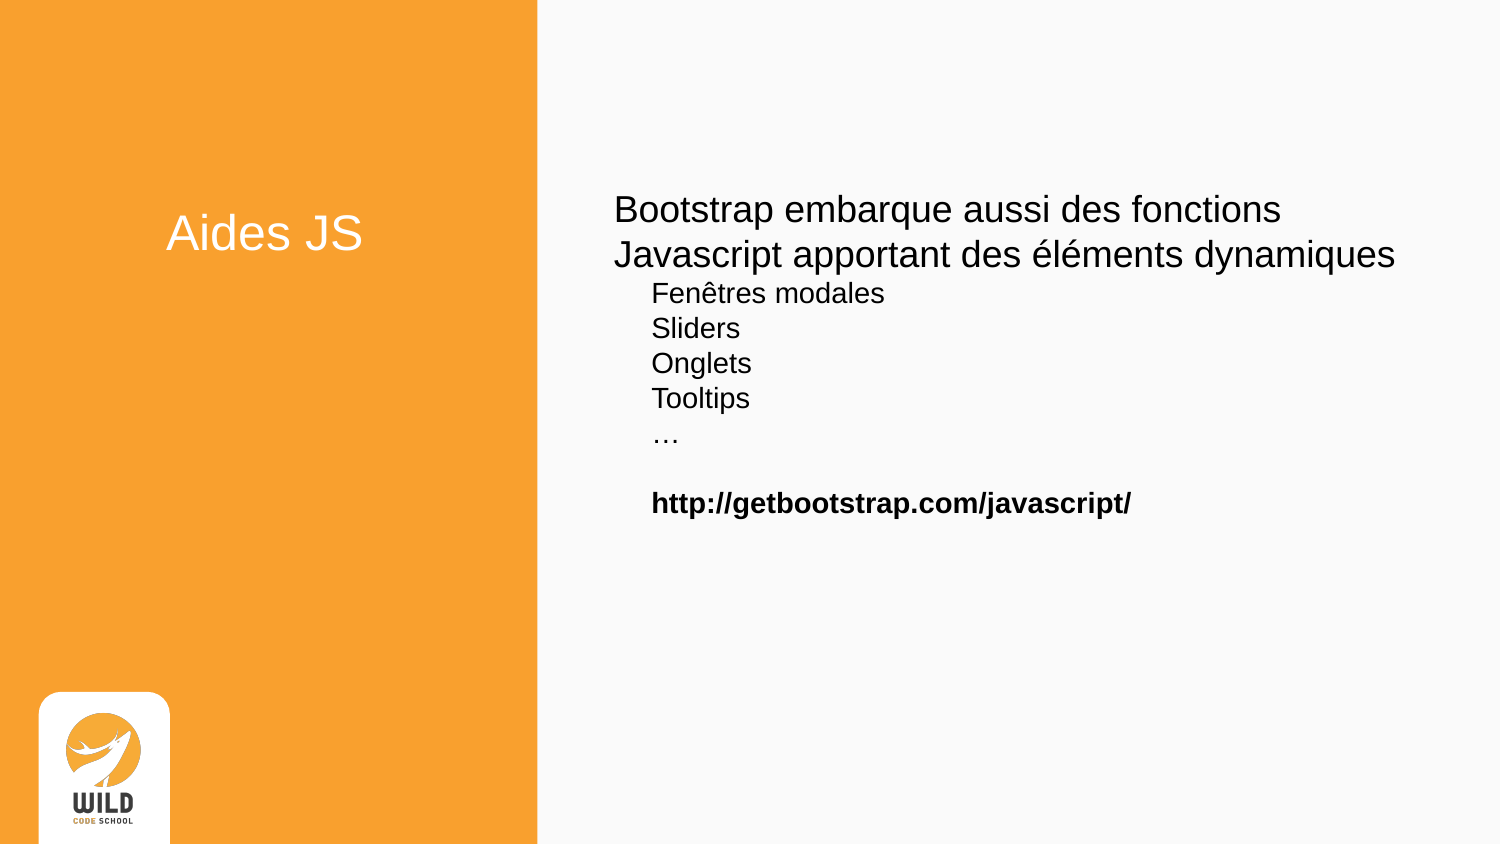

# Aides JS
Bootstrap embarque aussi des fonctions Javascript apportant des éléments dynamiques
Fenêtres modales
Sliders
Onglets
Tooltips
…

http://getbootstrap.com/javascript/